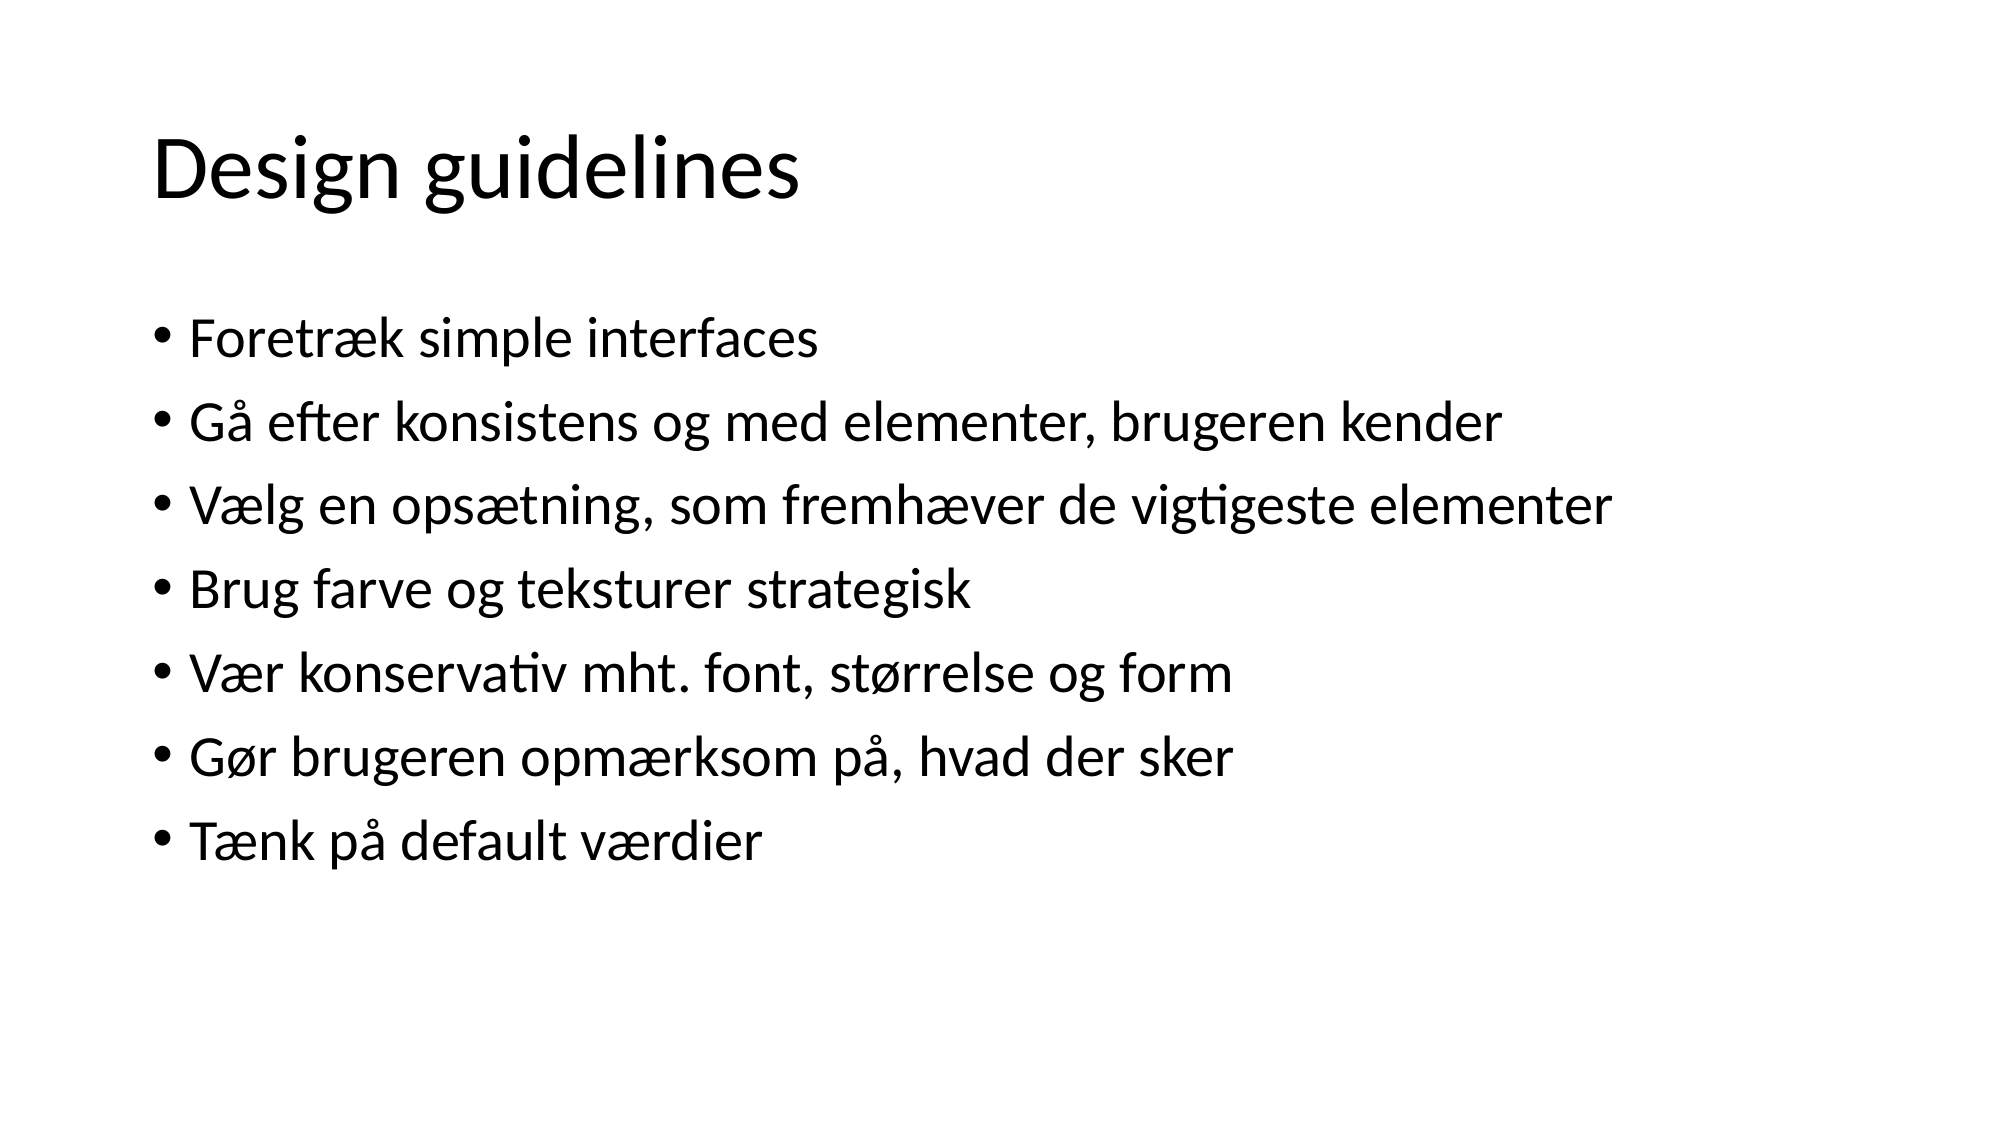

# Design guidelines
Foretræk simple interfaces
Gå efter konsistens og med elementer, brugeren kender
Vælg en opsætning, som fremhæver de vigtigeste elementer
Brug farve og teksturer strategisk
Vær konservativ mht. font, størrelse og form
Gør brugeren opmærksom på, hvad der sker
Tænk på default værdier